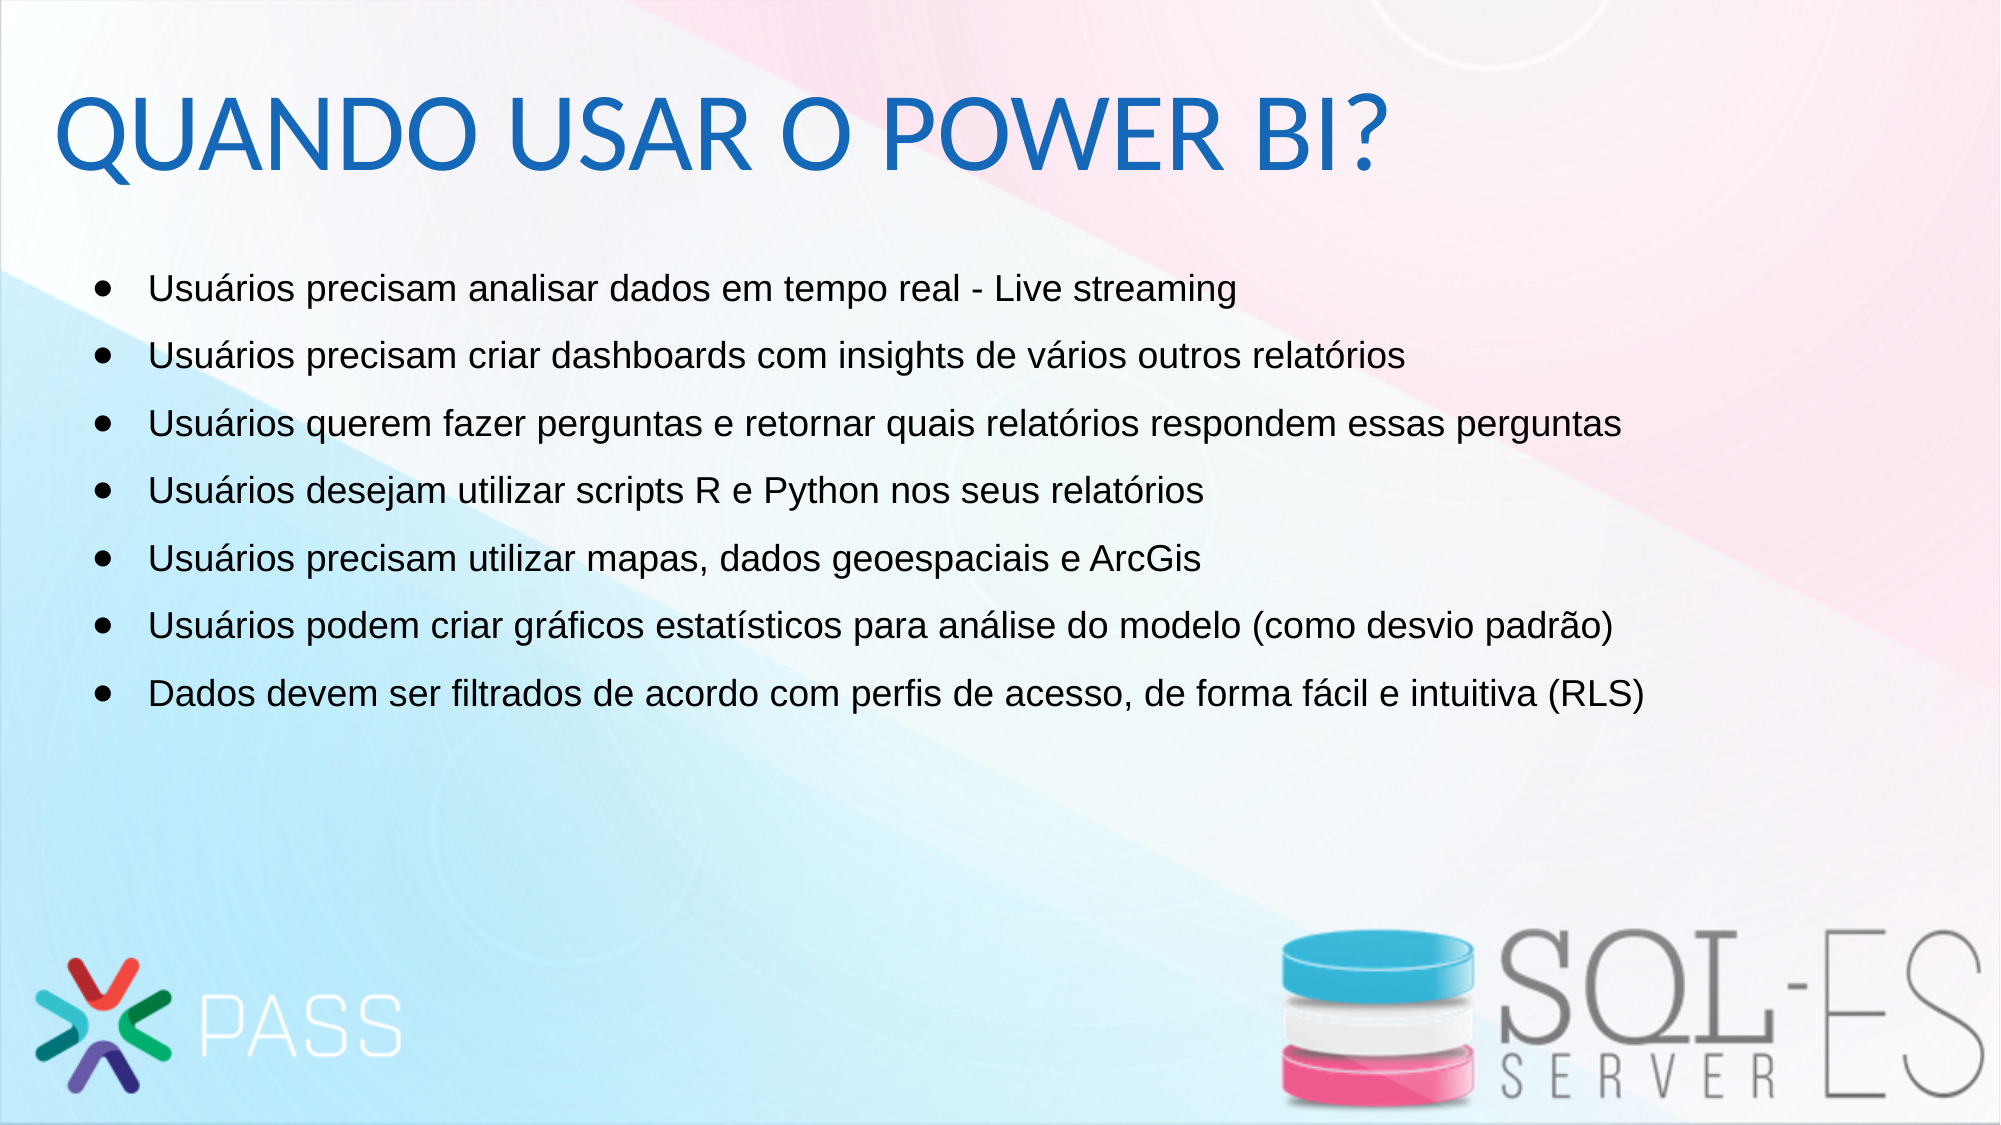

# QUANDO USAR O POWER BI?
Usuários precisam analisar dados em tempo real - Live streaming
Usuários precisam criar dashboards com insights de vários outros relatórios
Usuários querem fazer perguntas e retornar quais relatórios respondem essas perguntas
Usuários desejam utilizar scripts R e Python nos seus relatórios
Usuários precisam utilizar mapas, dados geoespaciais e ArcGis
Usuários podem criar gráficos estatísticos para análise do modelo (como desvio padrão)
Dados devem ser filtrados de acordo com perfis de acesso, de forma fácil e intuitiva (RLS)